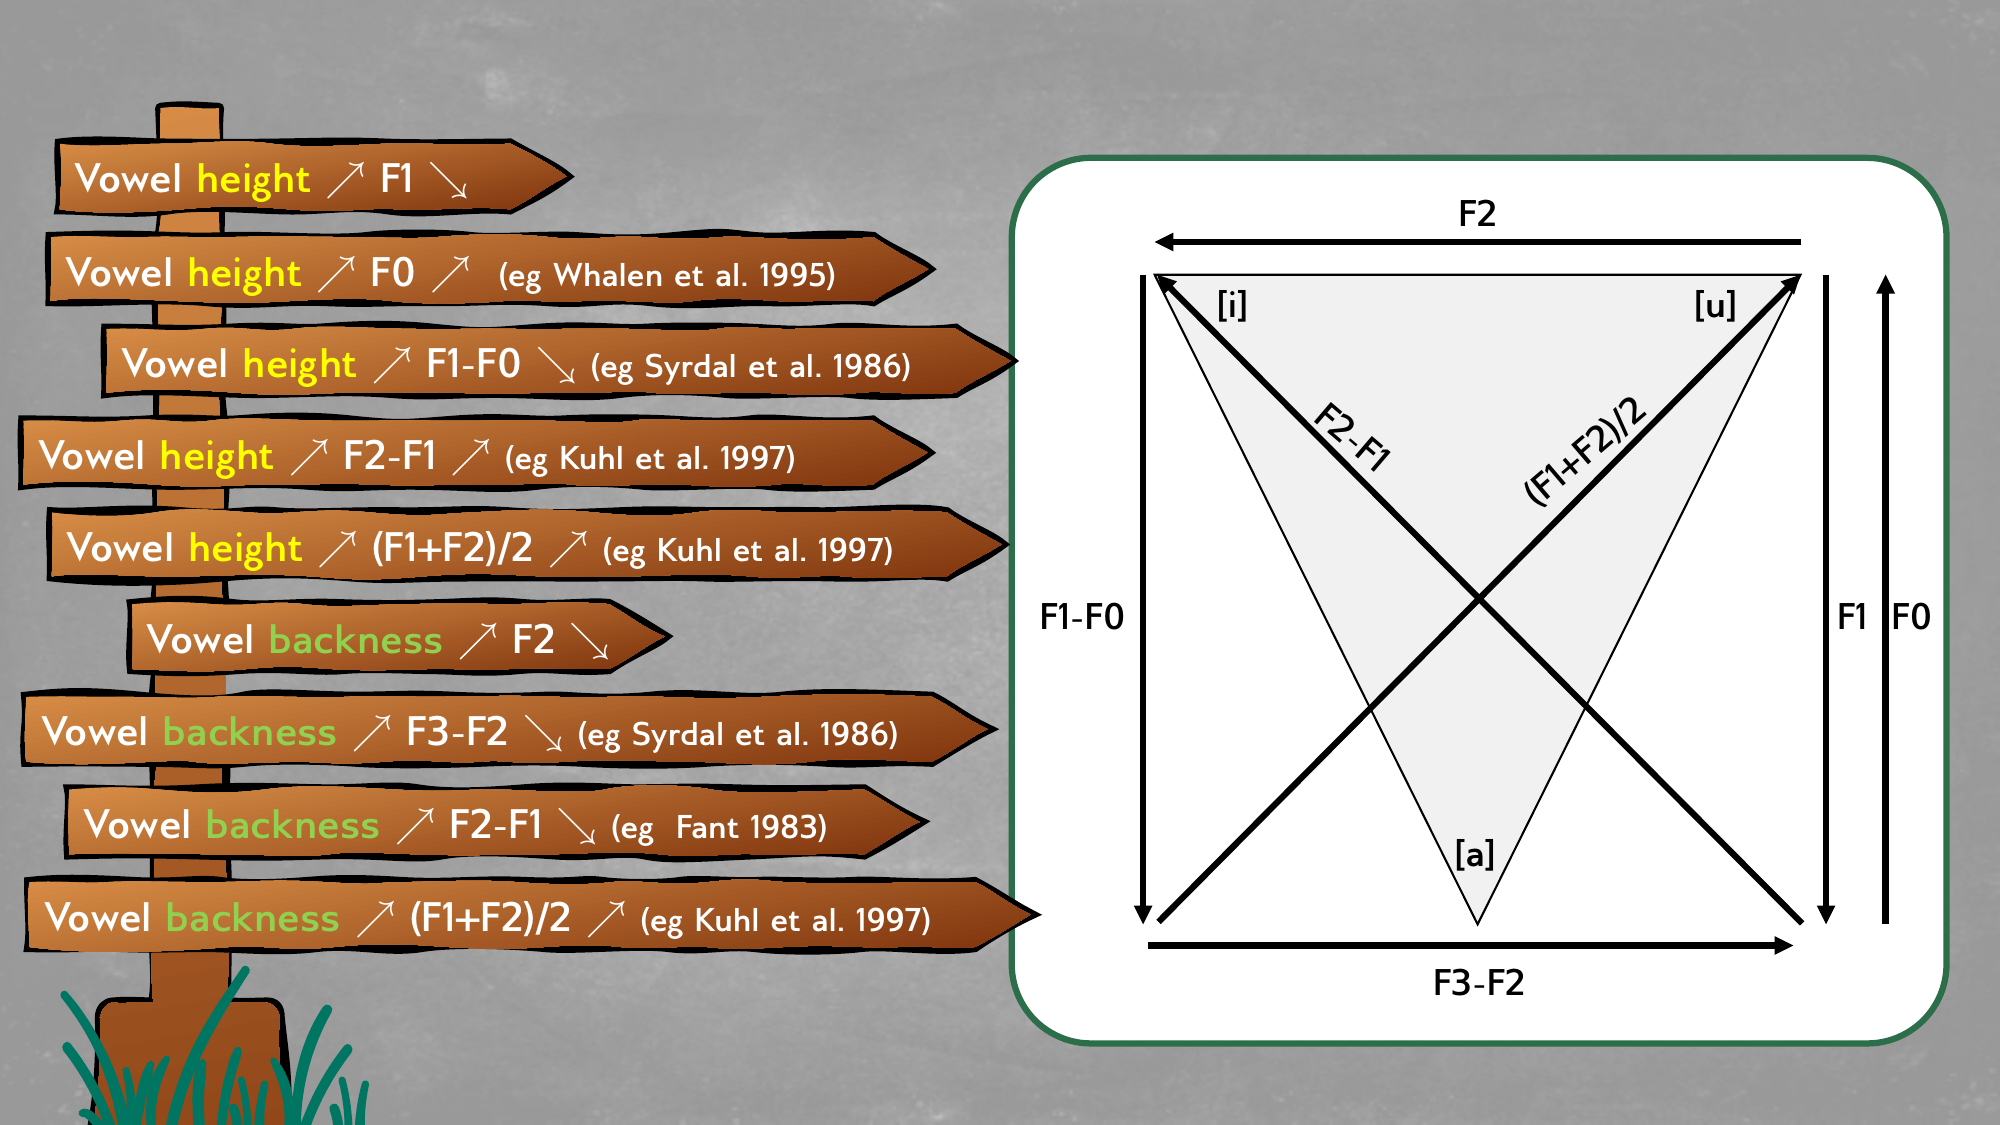

Vowel height ↗︎ F1 ↘︎

F2
Vowel height ↗︎ F0 ↗︎  (eg Whalen et al. 1995)

[i]
[u]

Vowel height ↗︎ F1-F0 ↘︎ (eg Syrdal et al. 1986)
F2-F1
(F1+F2)/2
Vowel height ↗︎ F2-F1 ↗︎ (eg Kuhl et al. 1997)
Vowel height ↗︎ (F1+F2)/2 ↗︎ (eg Kuhl et al. 1997)
F1-F0
F1
F0
Vowel backness ↗︎ F2 ↘︎
Vowel backness ↗︎ F3-F2 ↘︎ (eg Syrdal et al. 1986)
Vowel backness ↗︎ F2-F1 ↘︎ (eg  Fant 1983)
[a]
Vowel backness ↗︎ (F1+F2)/2 ↗︎ (eg Kuhl et al. 1997)
F3-F2